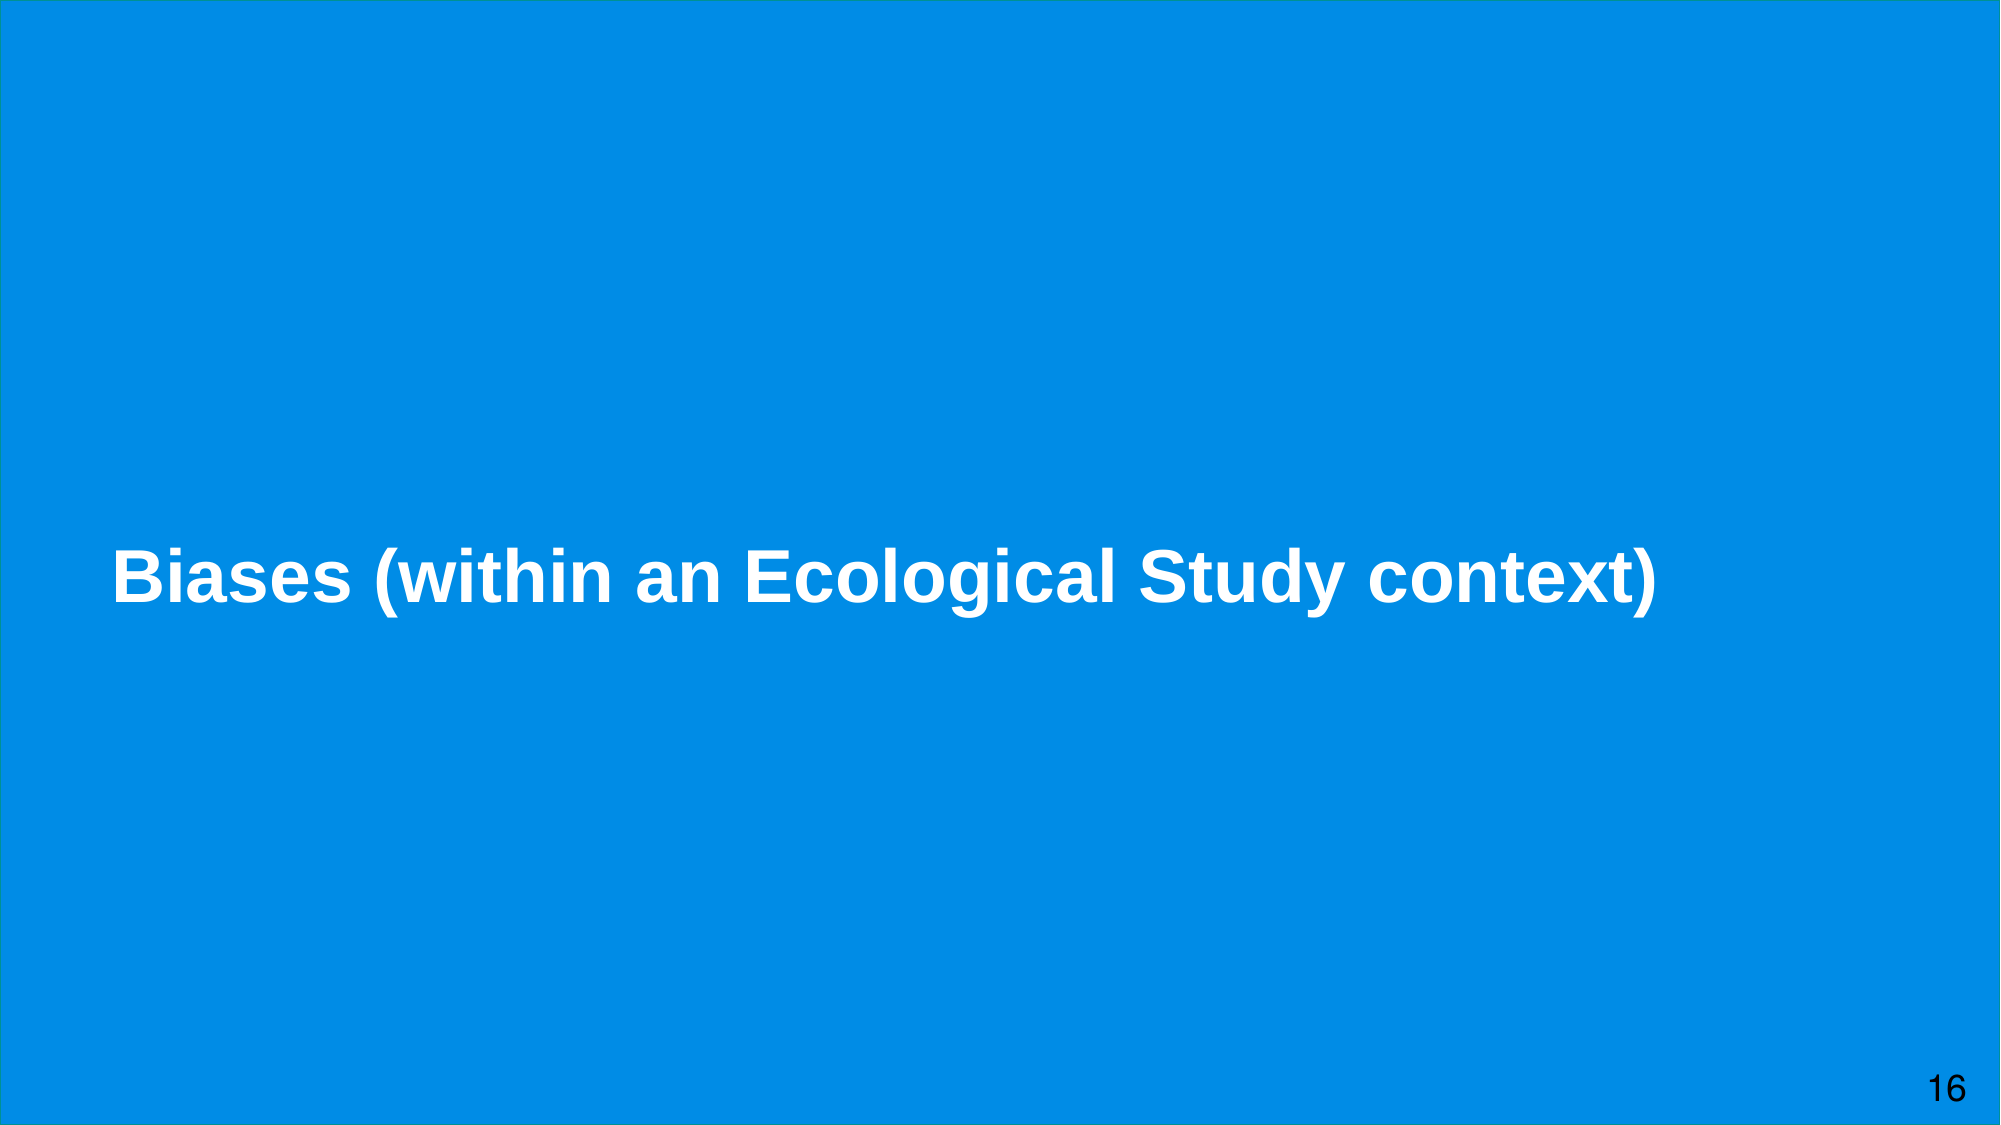

# Biases (within an Ecological Study context)
16